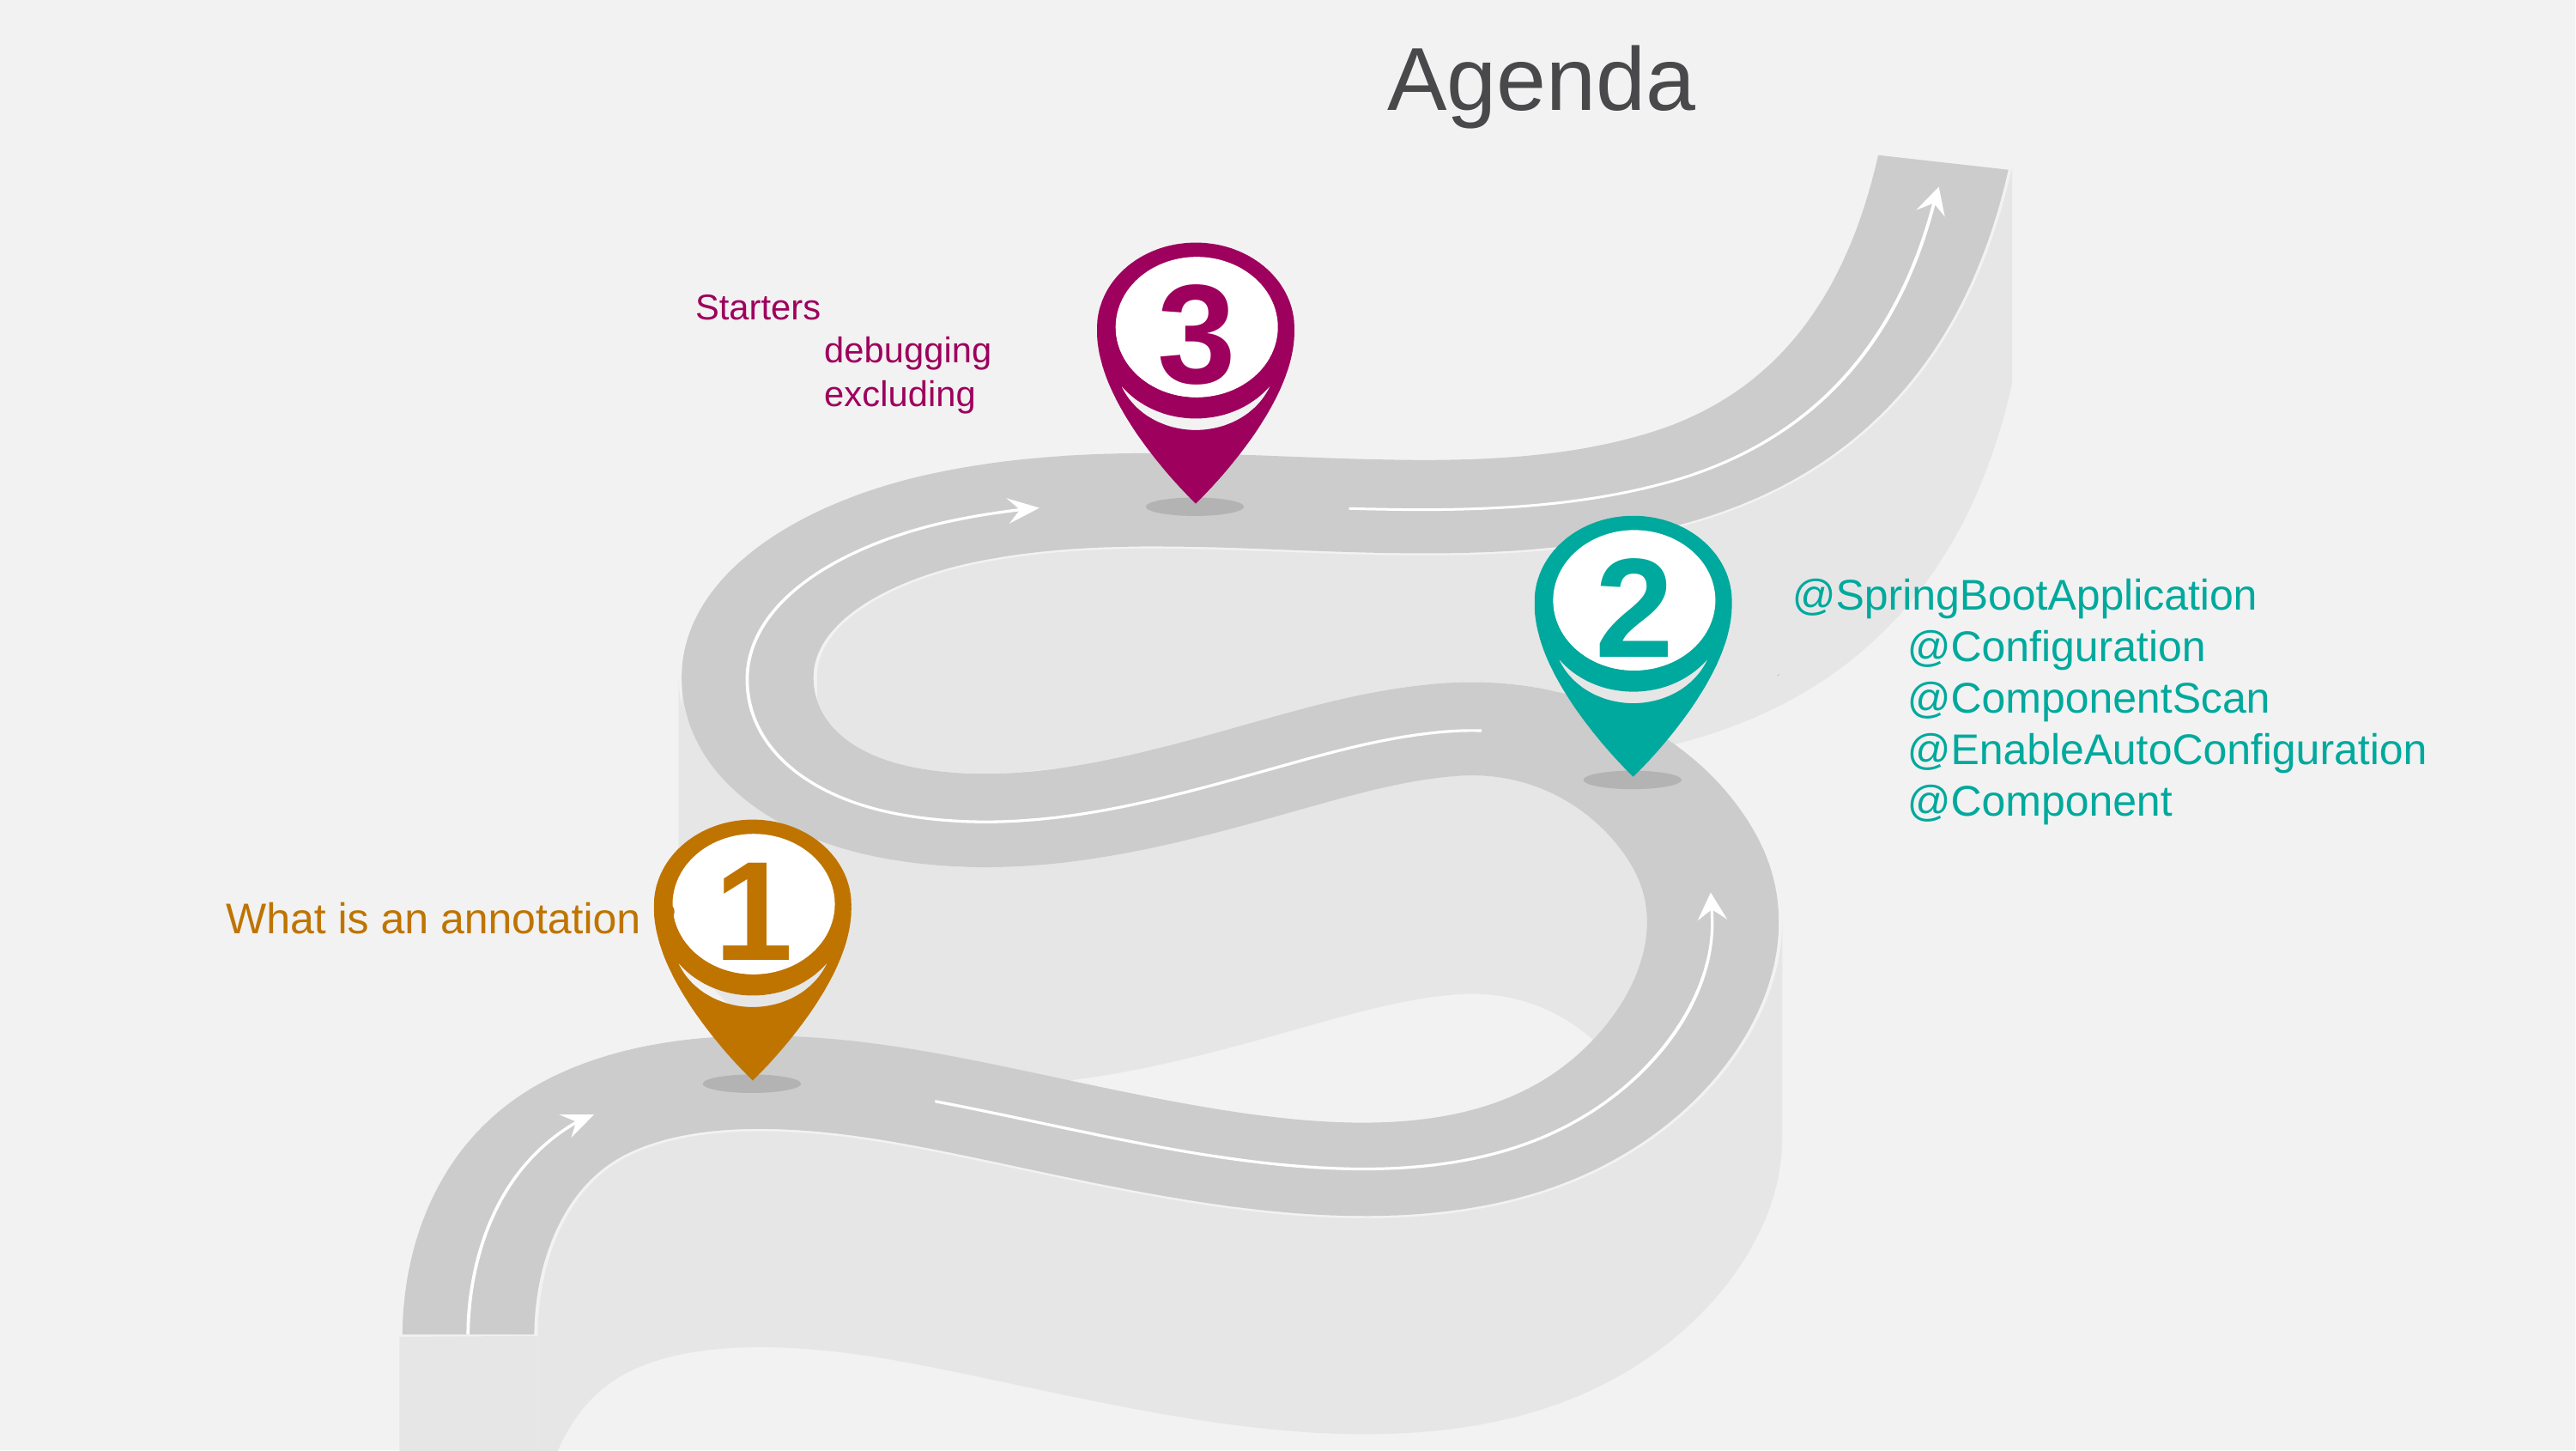

# Agenda

3

Starters
	debugging
	excluding

2

@SpringBootApplication
@Configuration @ComponentScan
@EnableAutoConfiguration
@Component

1

What is an annotation ?